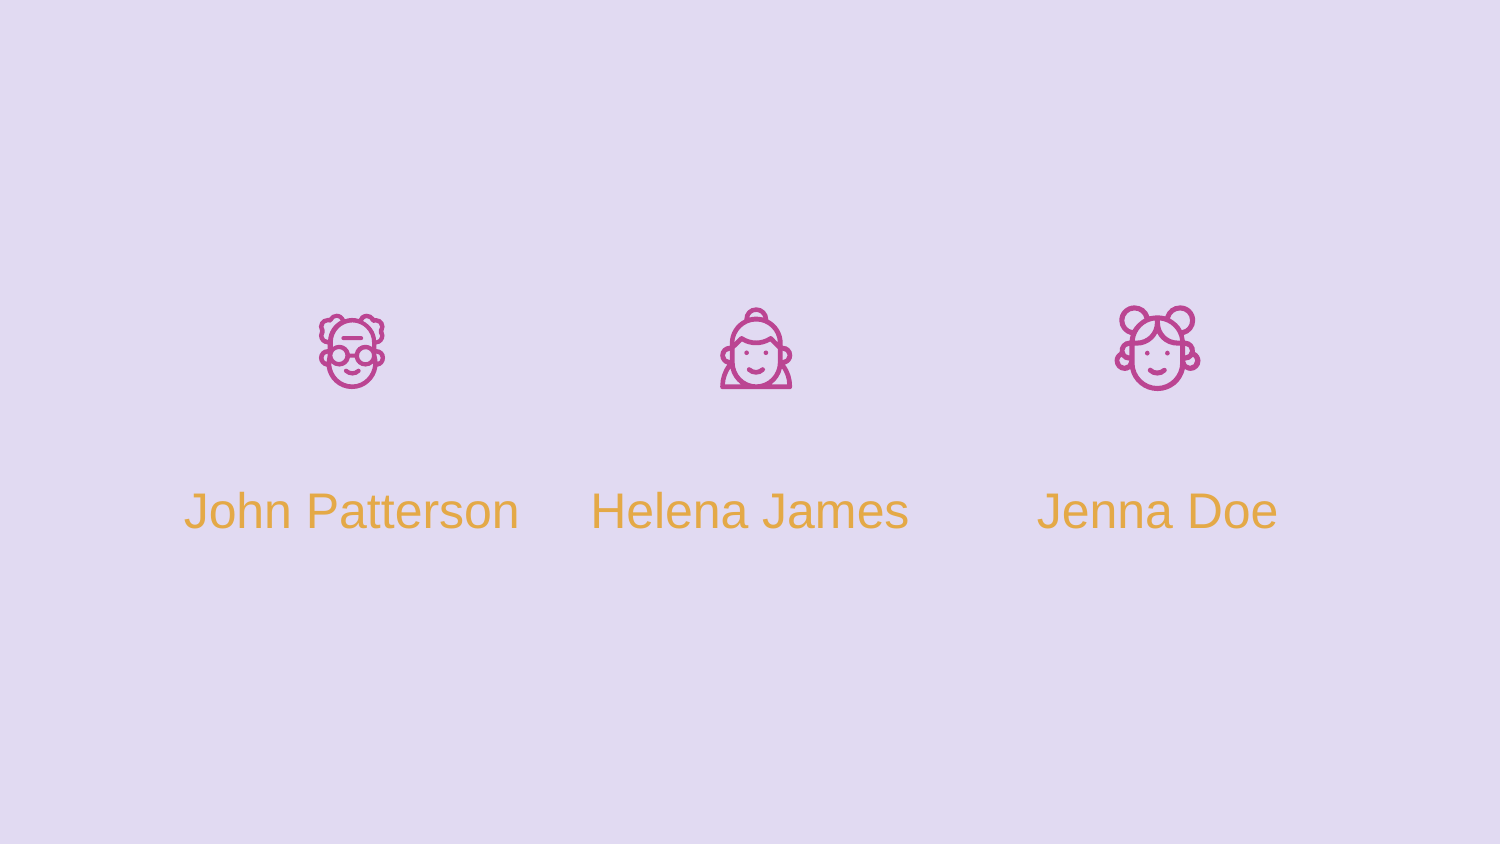

OUR TEAM

# John Patterson
Helena James
Jenna Doe
You can talk a bit about this person here
You can talk a bit about this person here
You can talk a bit about this person here